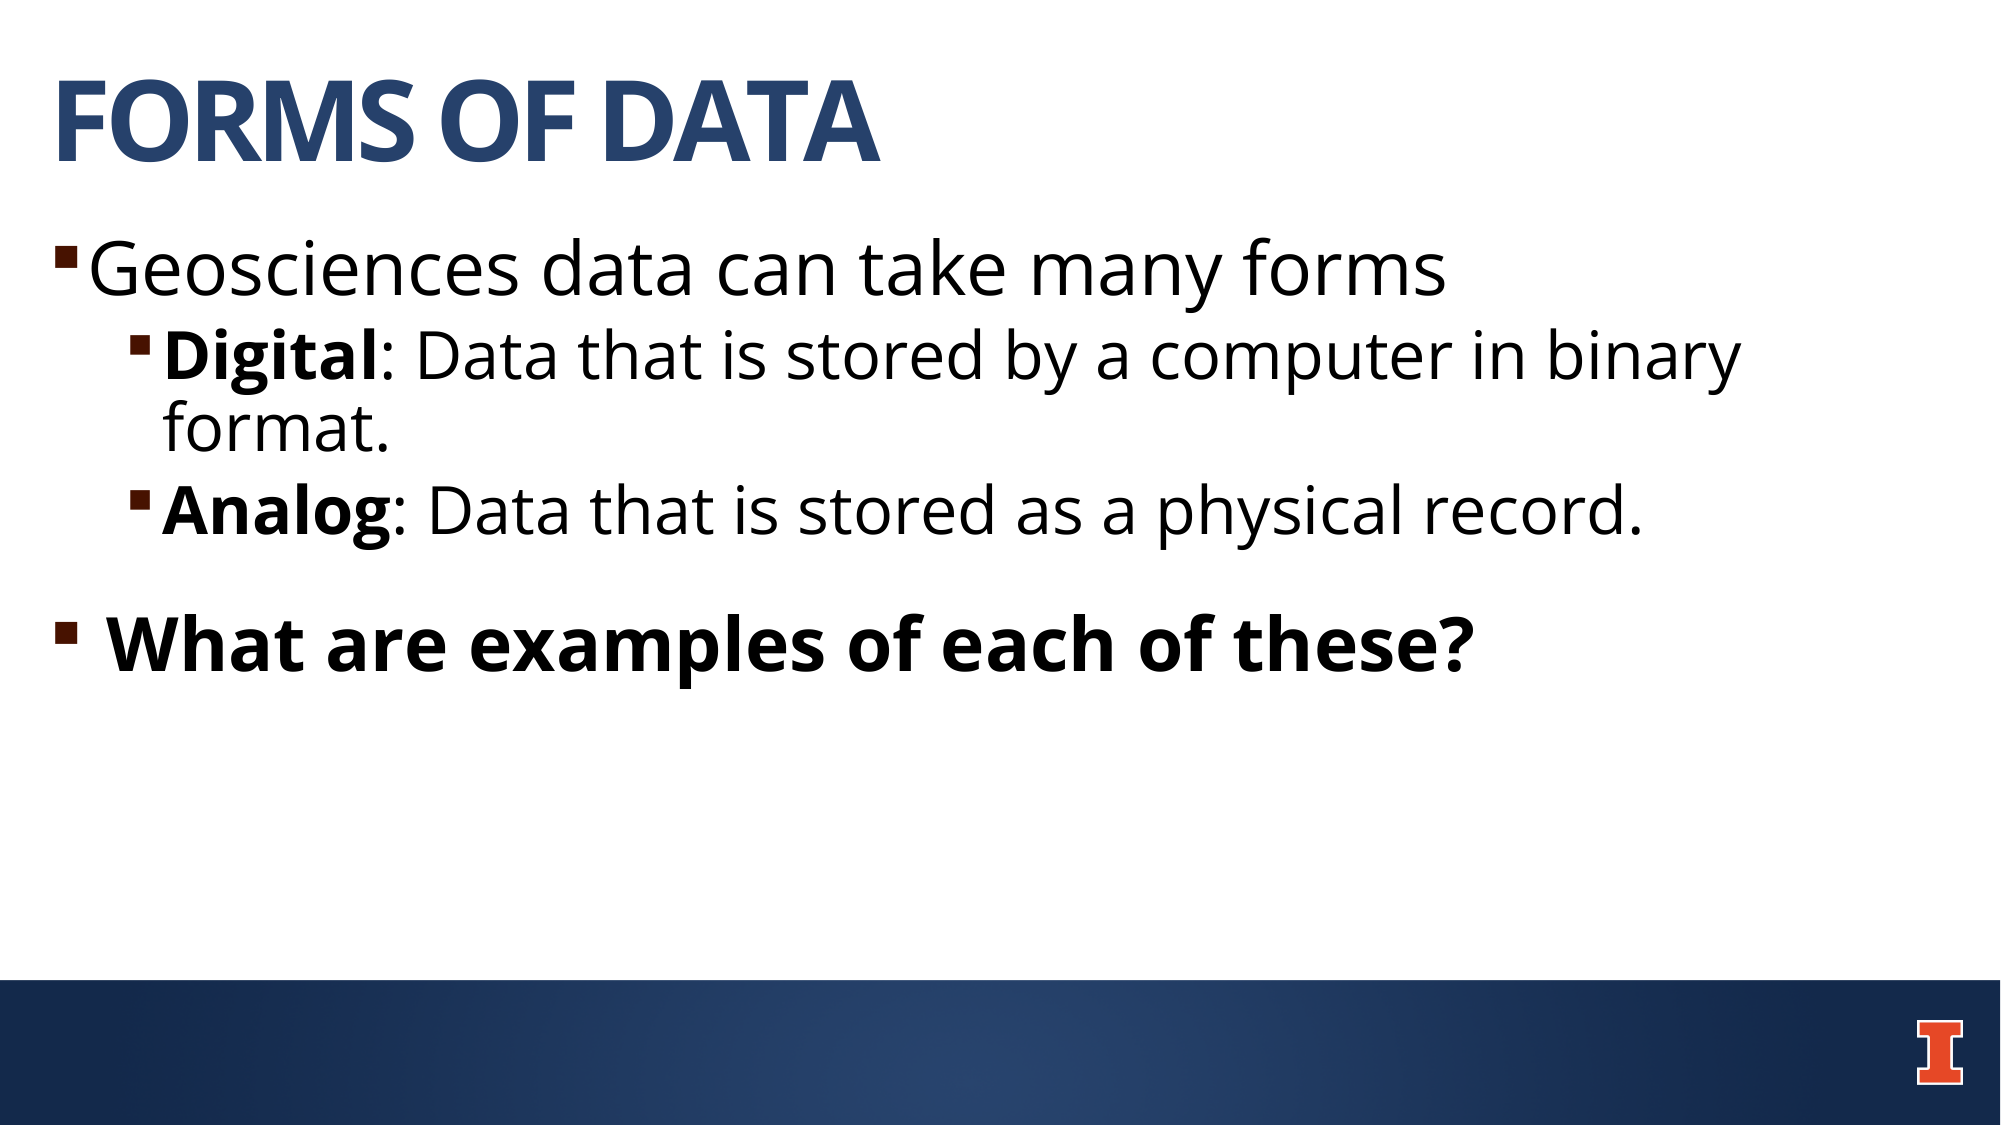

# forms of data
Geosciences data can take many forms
Digital: Data that is stored by a computer in binary format.
Analog: Data that is stored as a physical record.
 What are examples of each of these?